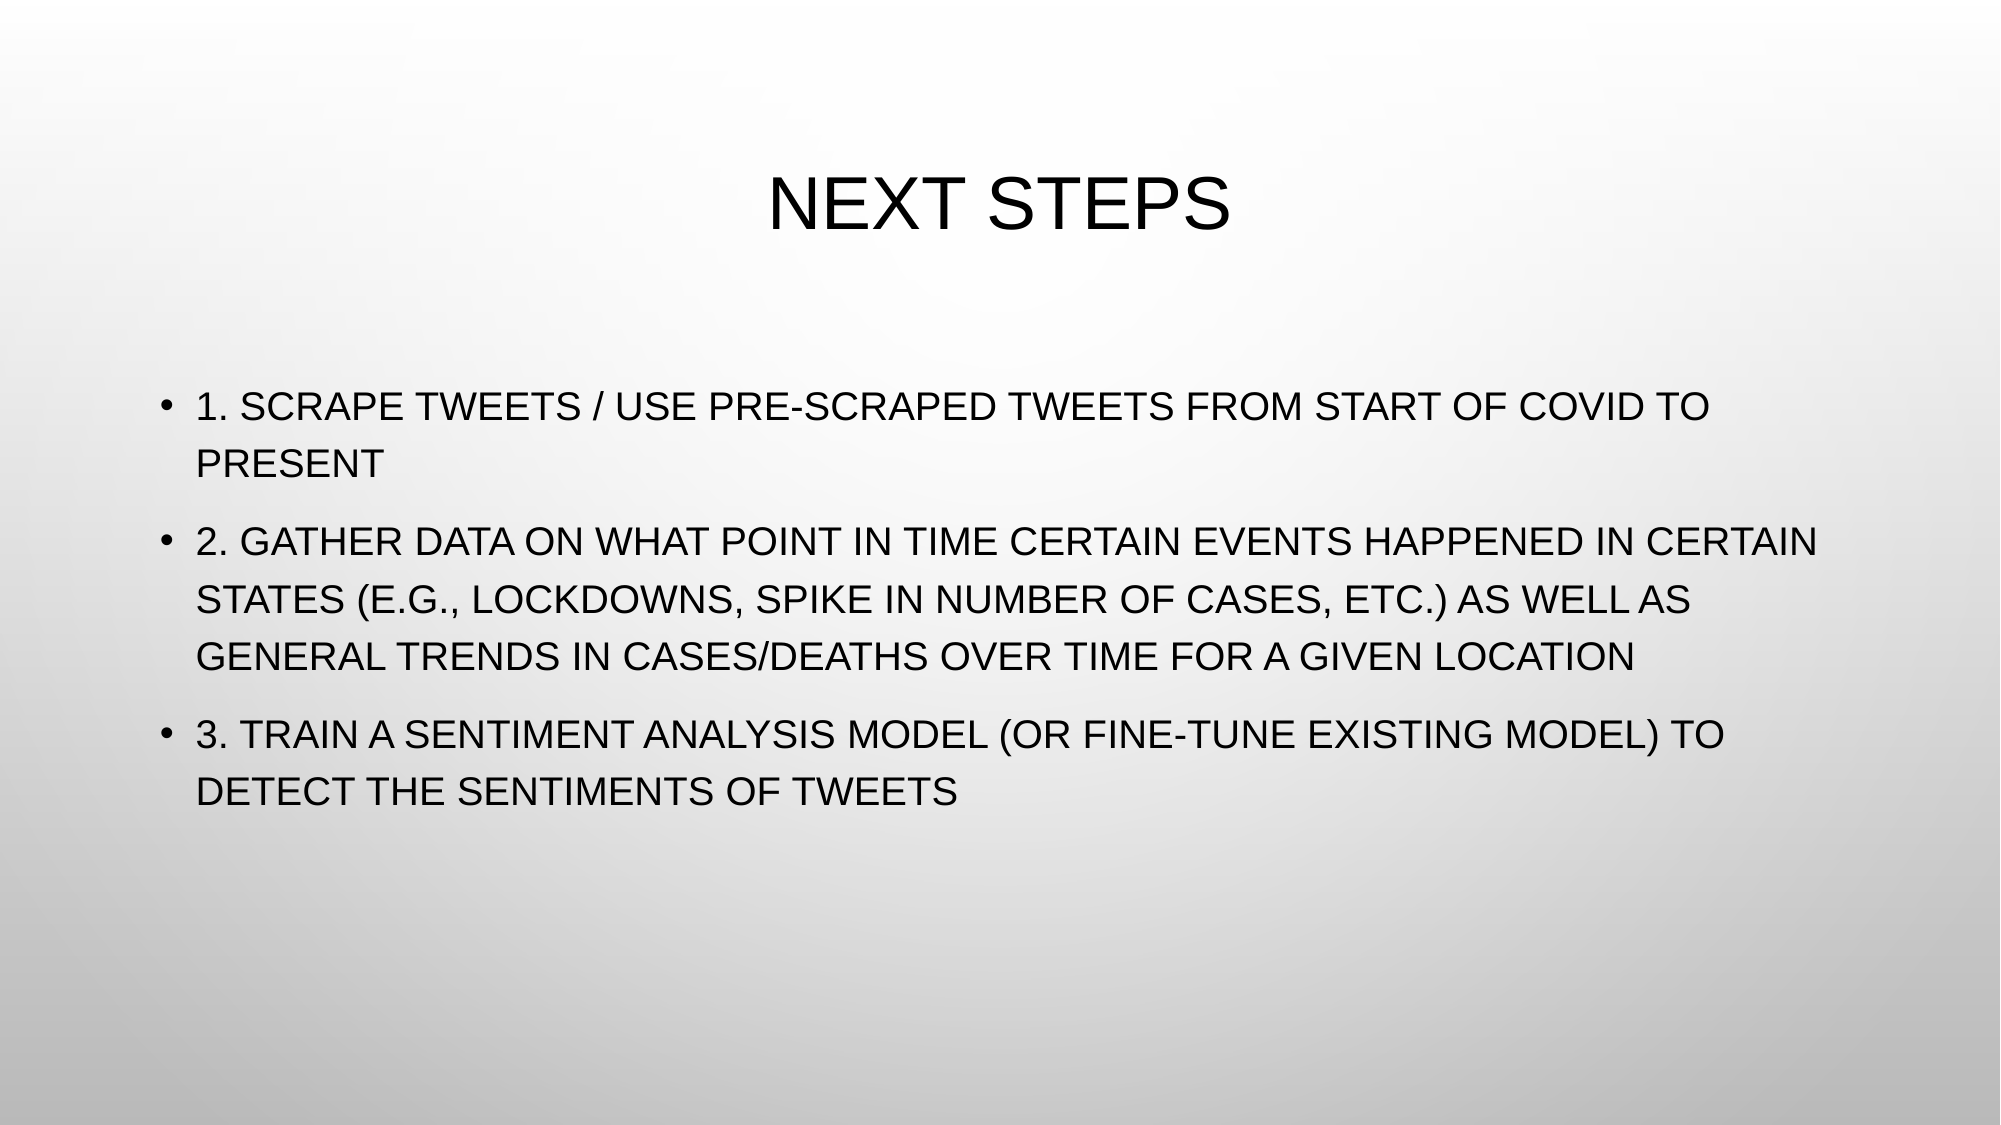

# Next steps
1. scrape tweets / use pre-scraped tweets from start of covid to present
2. Gather data on what point in time certain events happened in certain states (E.g., lockdowns, spike in number of cases, etc.) as well as general trends in cases/deaths over time for a given location
3. train a sentiment analysis model (or fine-tune existing model) to detect the sentiments of tweets